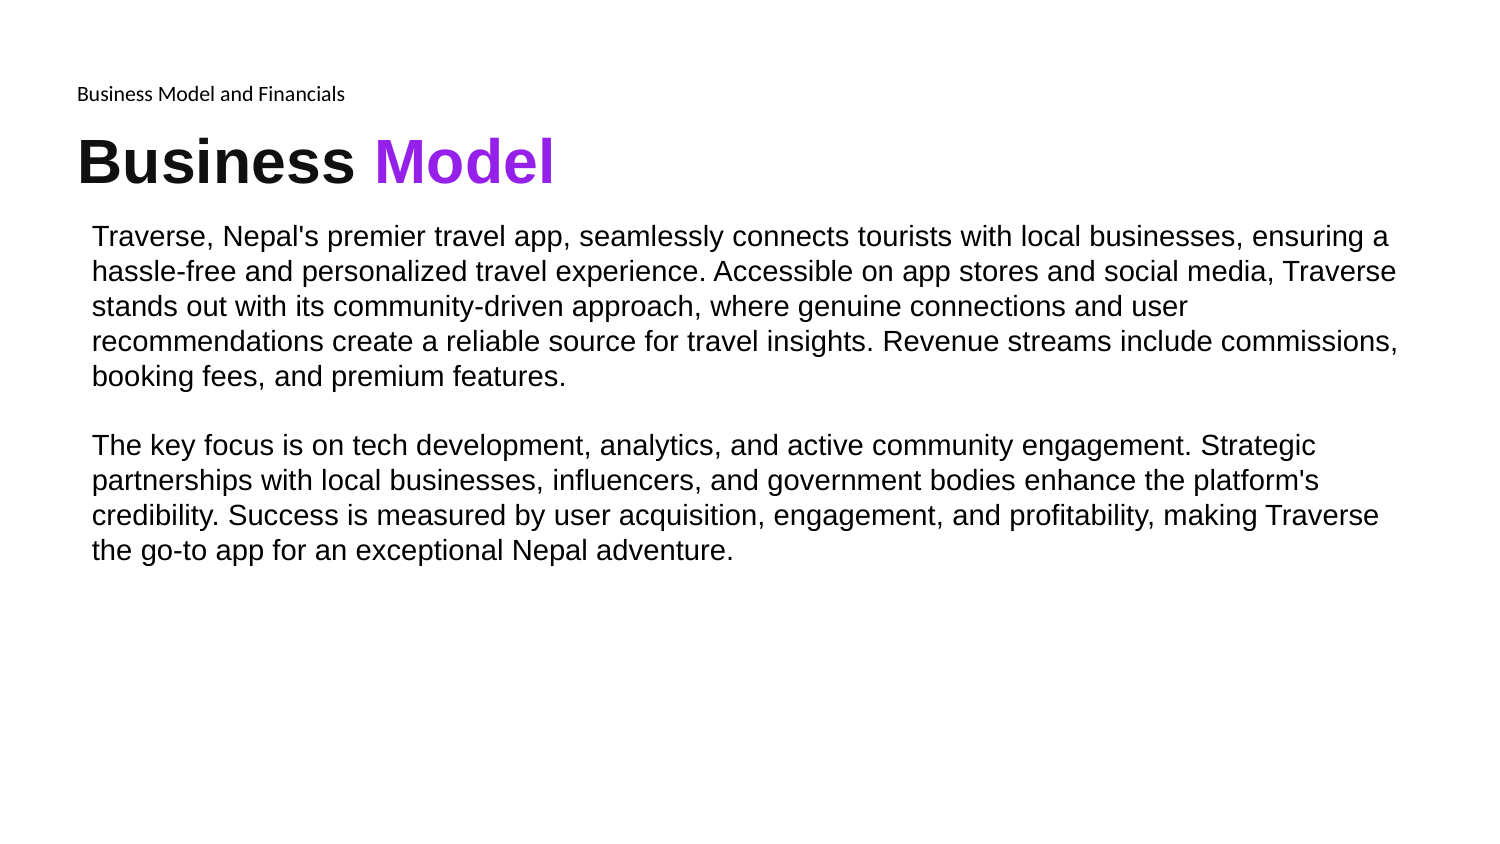

Business Model and Financials

Business Model
Traverse, Nepal's premier travel app, seamlessly connects tourists with local businesses, ensuring a hassle-free and personalized travel experience. Accessible on app stores and social media, Traverse stands out with its community-driven approach, where genuine connections and user recommendations create a reliable source for travel insights. Revenue streams include commissions, booking fees, and premium features.

The key focus is on tech development, analytics, and active community engagement. Strategic partnerships with local businesses, influencers, and government bodies enhance the platform's credibility. Success is measured by user acquisition, engagement, and profitability, making Traverse the go-to app for an exceptional Nepal adventure.